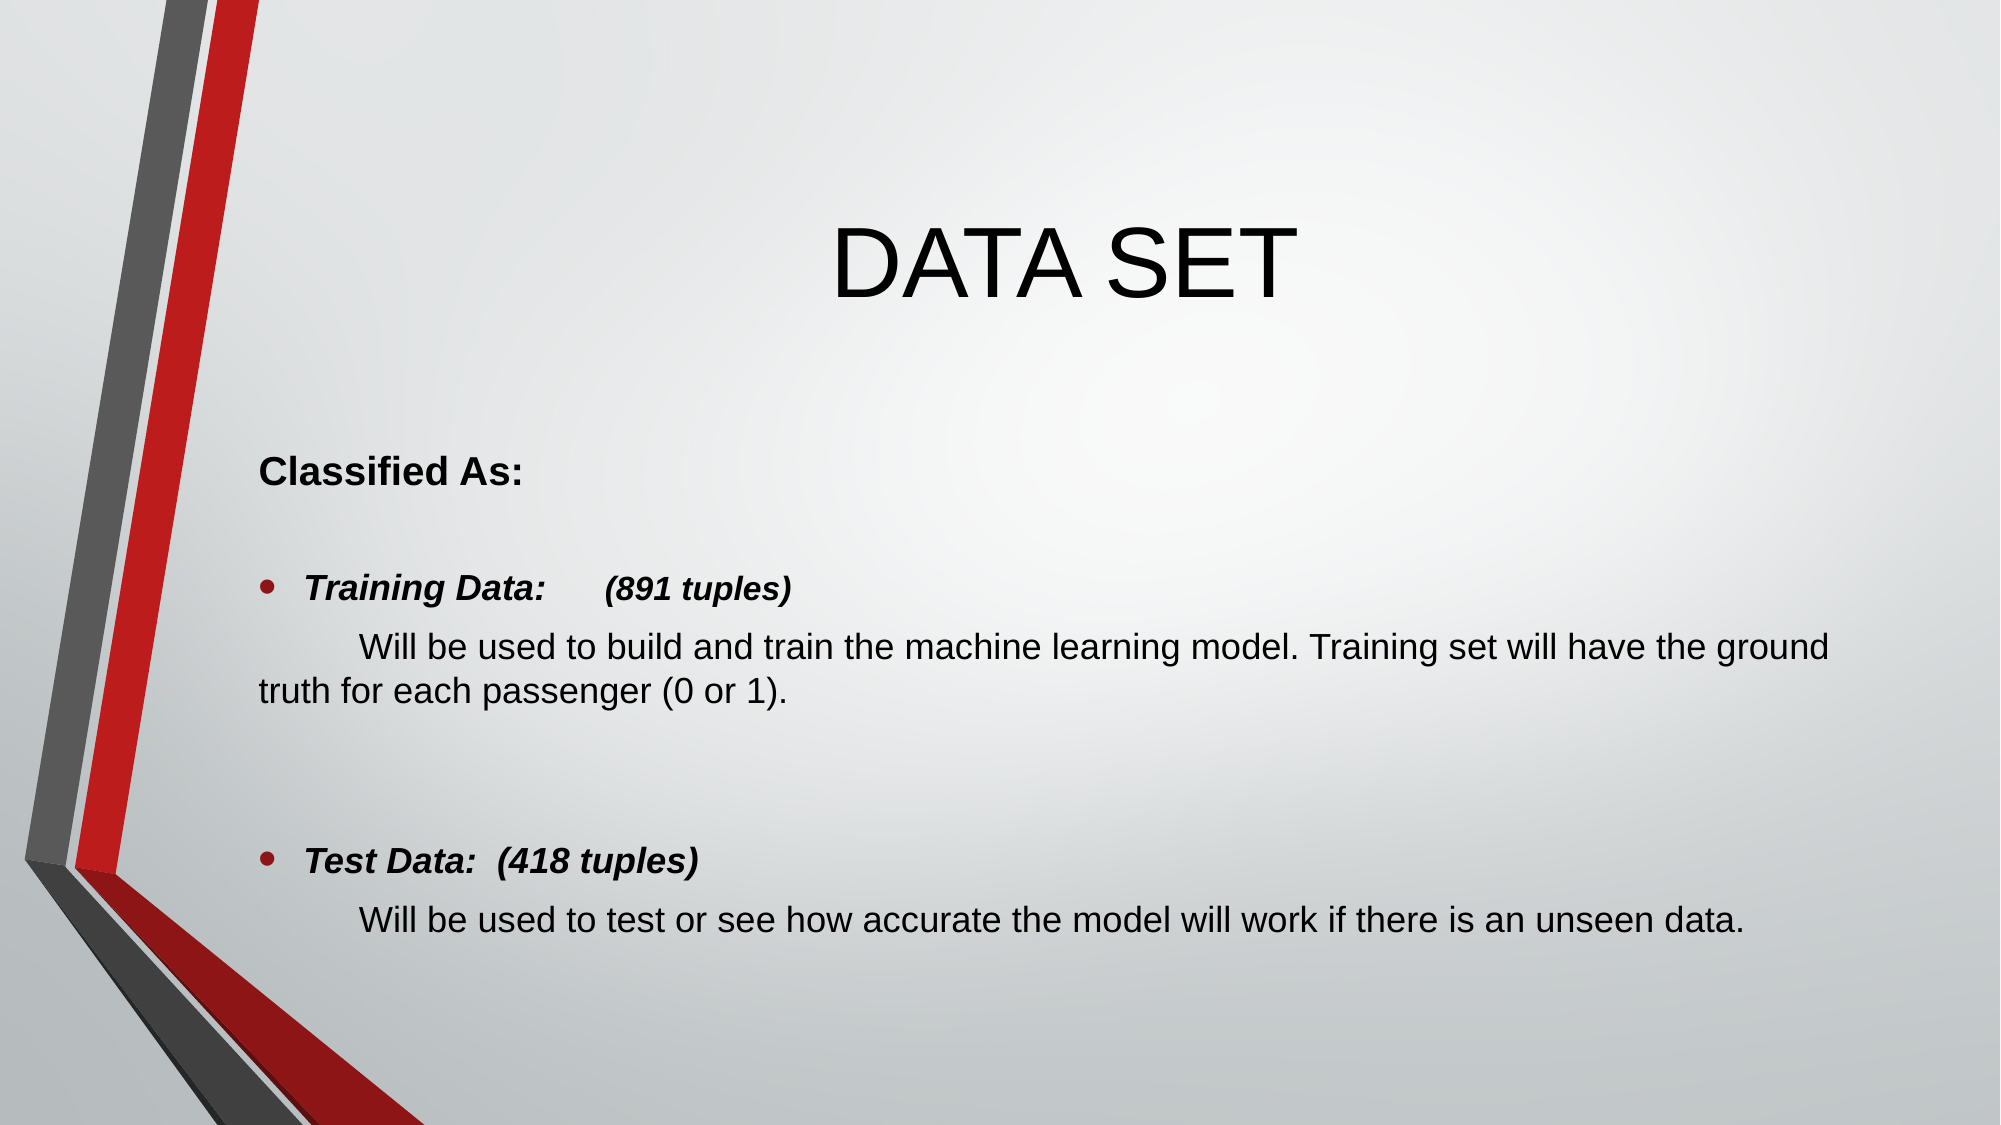

# DATA SET
Classified As:

Training Data:	(891 tuples)
	Will be used to build and train the machine learning model. Training set will have the ground 	truth for each passenger (0 or 1).

Test Data:  (418 tuples)
	Will be used to test or see how accurate the model will work if there is an unseen data.